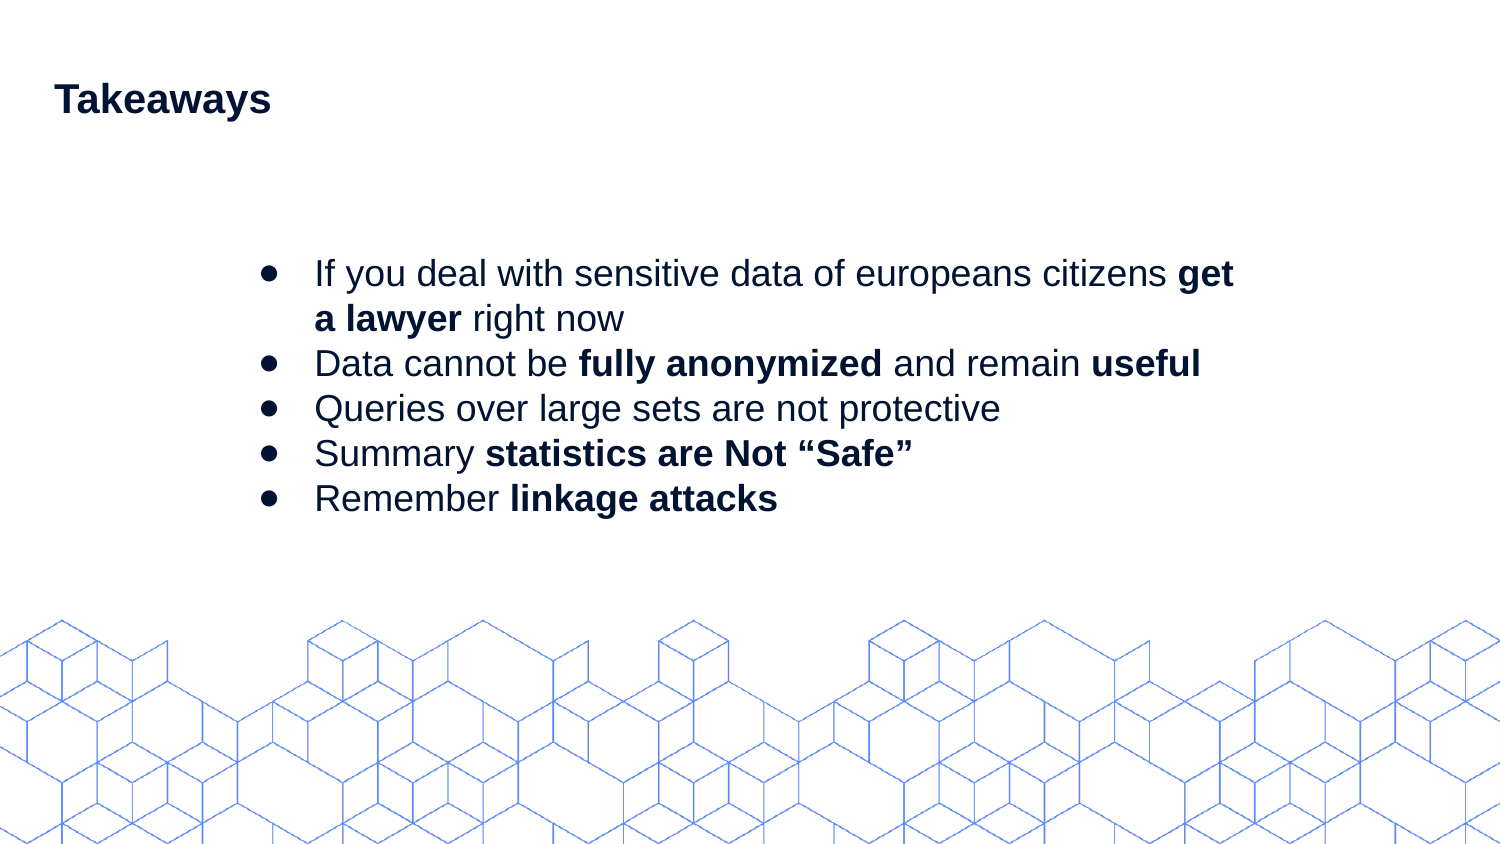

Takeaways
If you deal with sensitive data of europeans citizens get a lawyer right now
Data cannot be fully anonymized and remain useful
Queries over large sets are not protective
Summary statistics are Not “Safe”
Remember linkage attacks